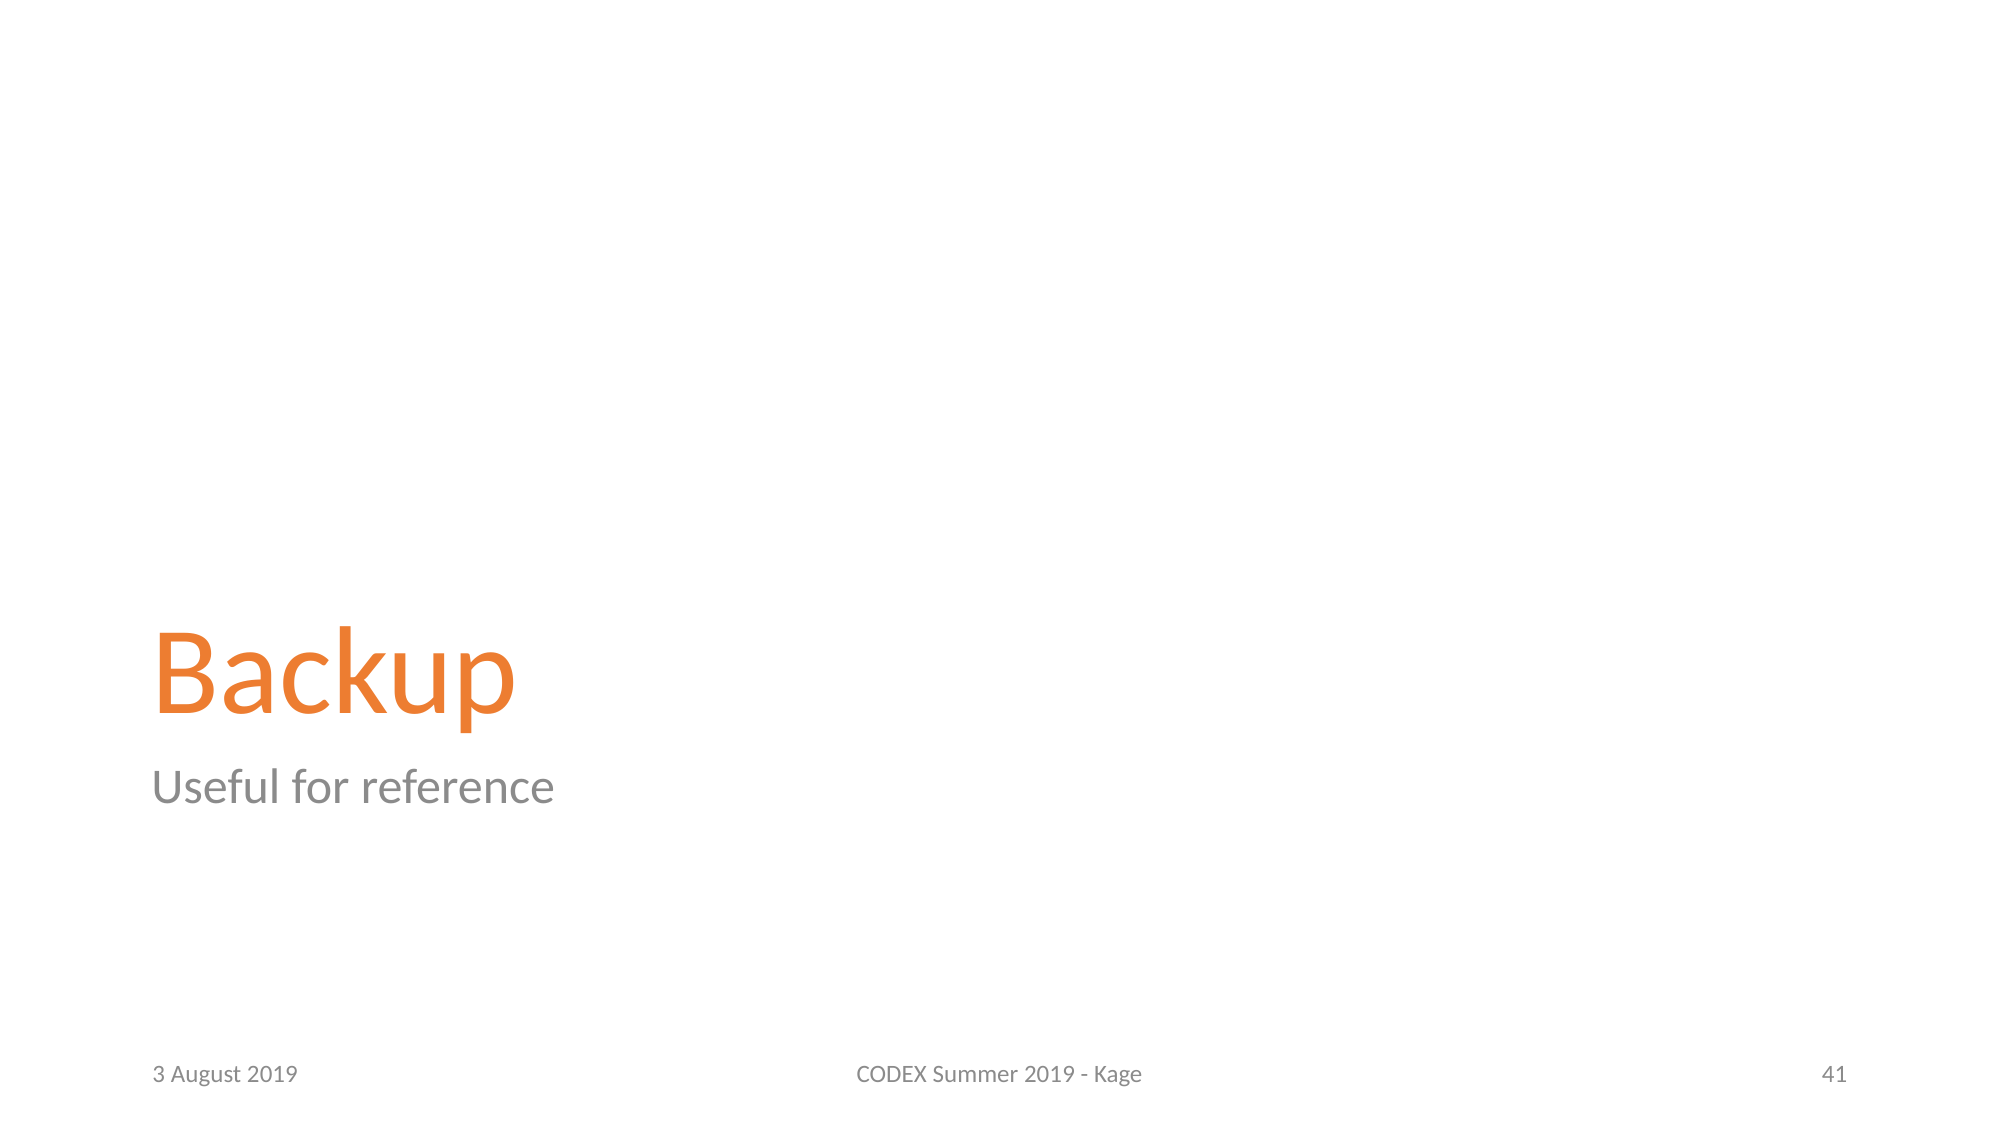

# Backup
Useful for reference
3 August 2019
CODEX Summer 2019 - Kage
41